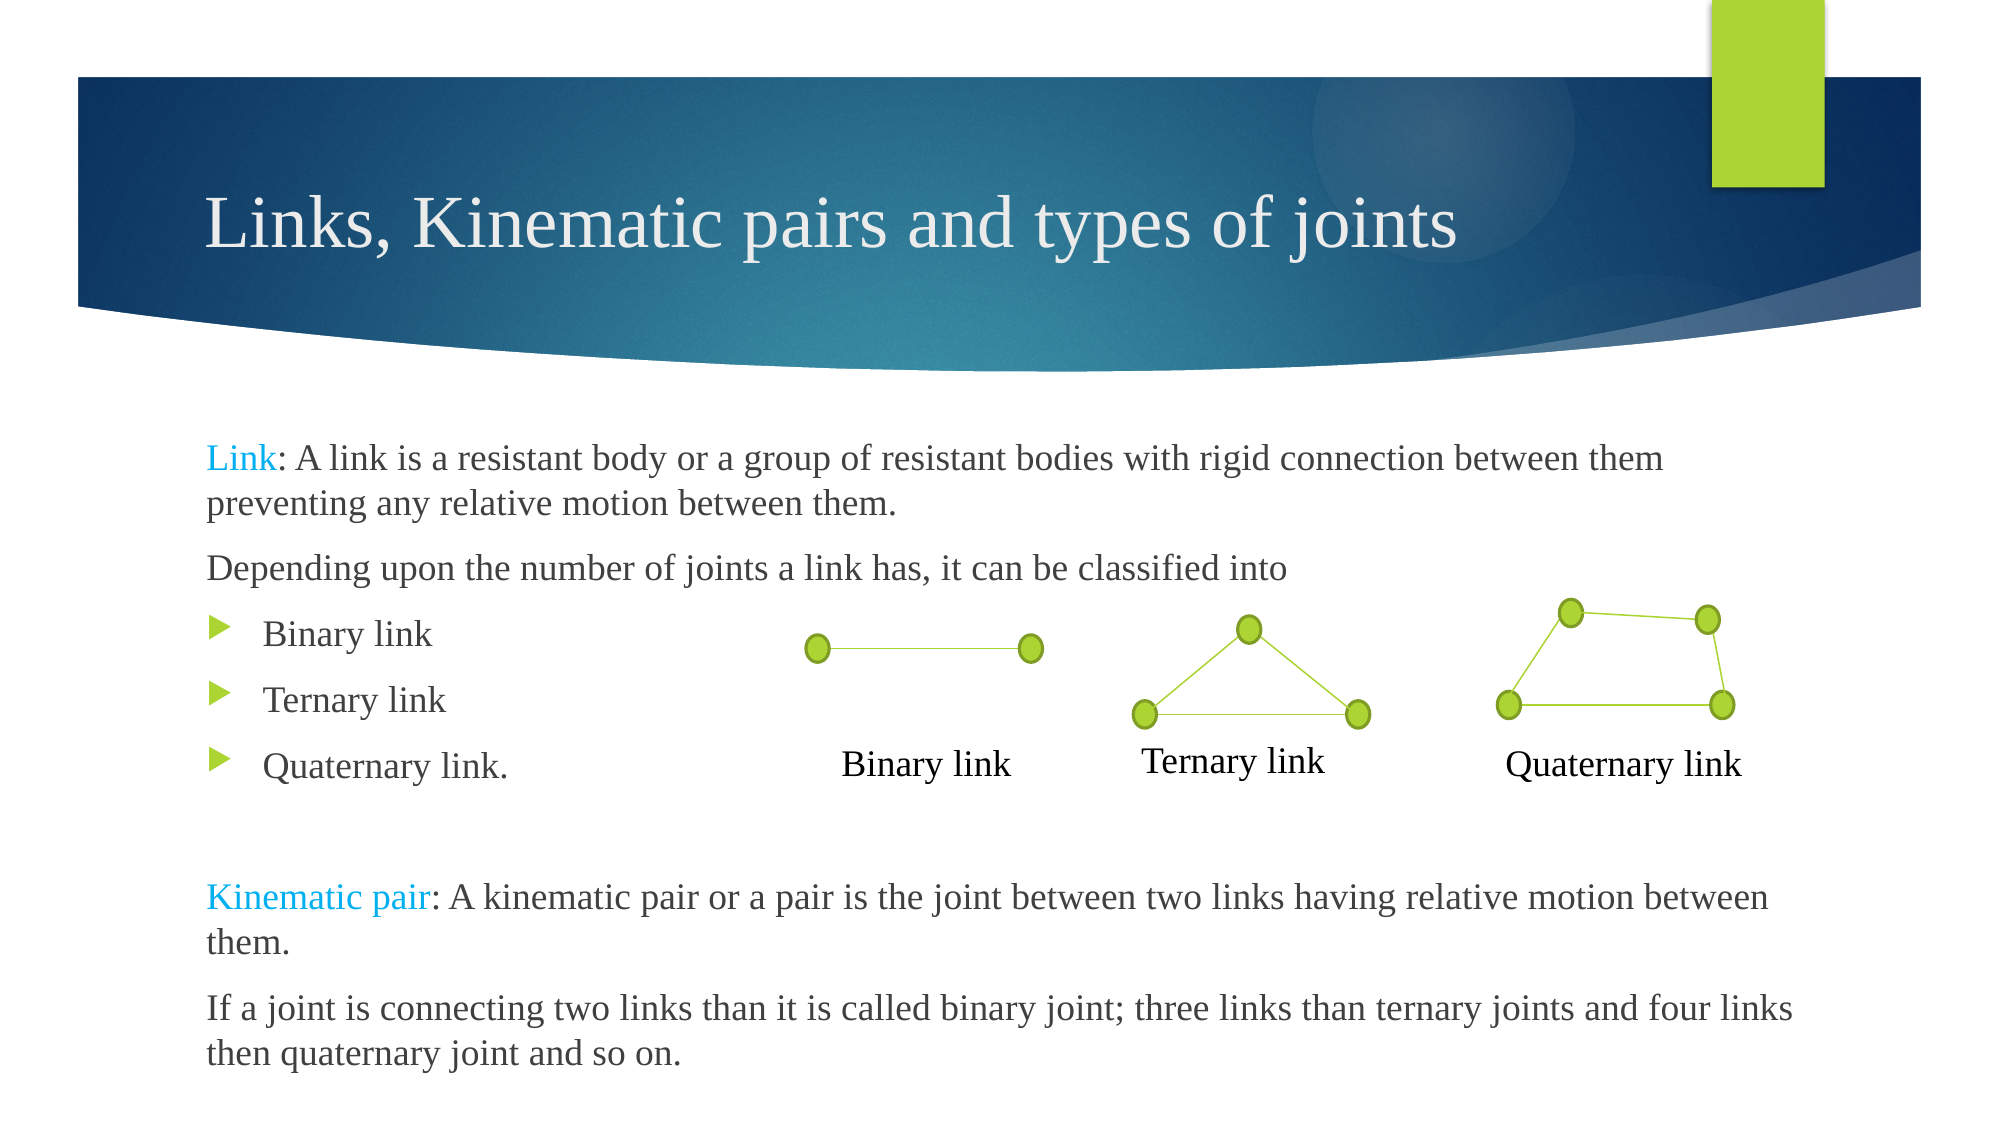

# Links, Kinematic pairs and types of joints
Link: A link is a resistant body or a group of resistant bodies with rigid connection between them preventing any relative motion between them.
Depending upon the number of joints a link has, it can be classified into
Binary link
Ternary link
Quaternary link.

Kinematic pair: A kinematic pair or a pair is the joint between two links having relative motion between them.
If a joint is connecting two links than it is called binary joint; three links than ternary joints and four links then quaternary joint and so on.

Ternary link

Binary link

Quaternary link